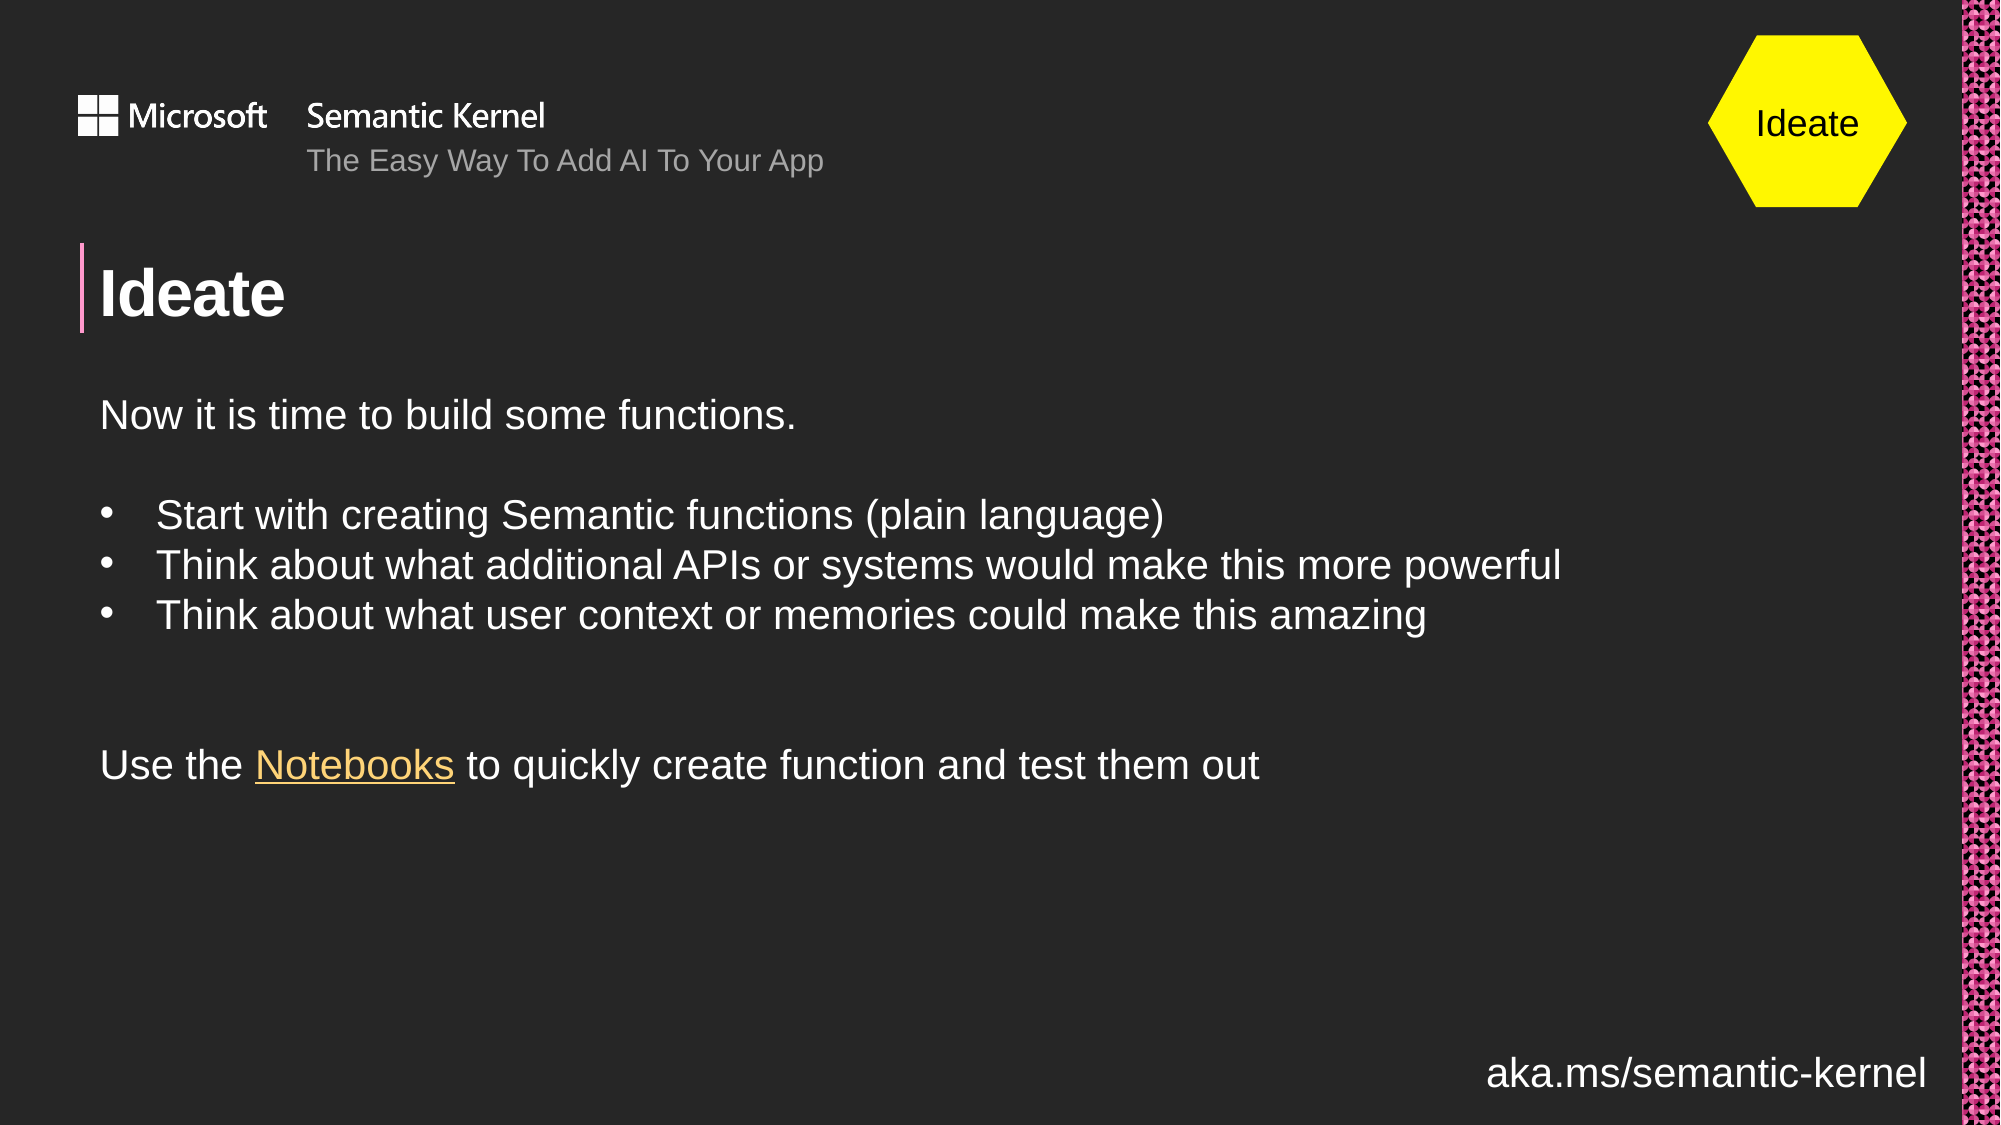

Ideate
# Ideate
Now it is time to build some functions.

Start with creating Semantic functions (plain language)
Think about what additional APIs or systems would make this more powerful
Think about what user context or memories could make this amazing

Use the Notebooks to quickly create function and test them out